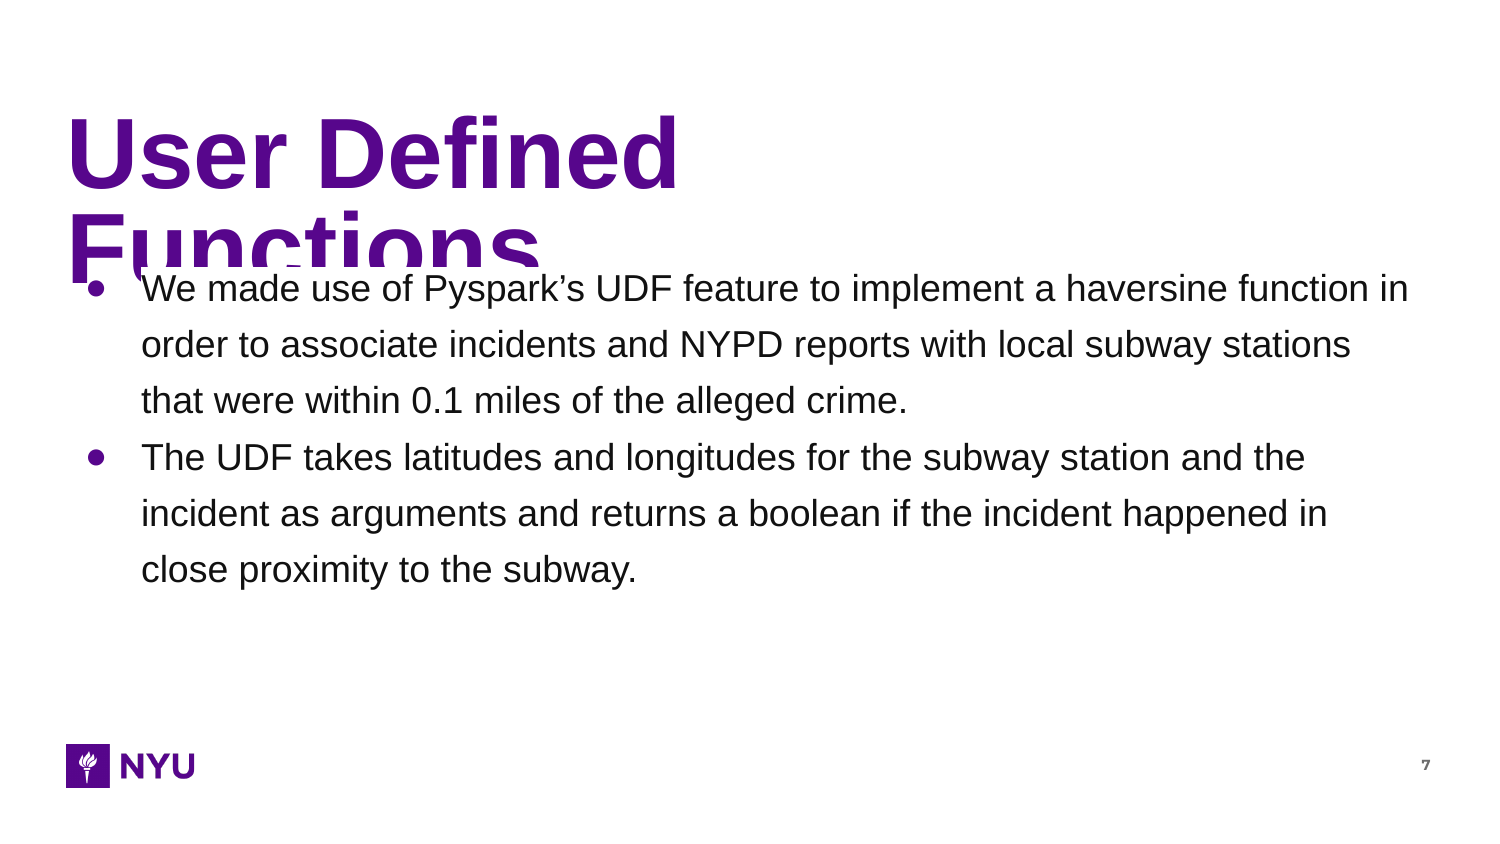

# User Defined Functions

We made use of Pyspark’s UDF feature to implement a haversine function in order to associate incidents and NYPD reports with local subway stations that were within 0.1 miles of the alleged crime.
The UDF takes latitudes and longitudes for the subway station and the incident as arguments and returns a boolean if the incident happened in close proximity to the subway.